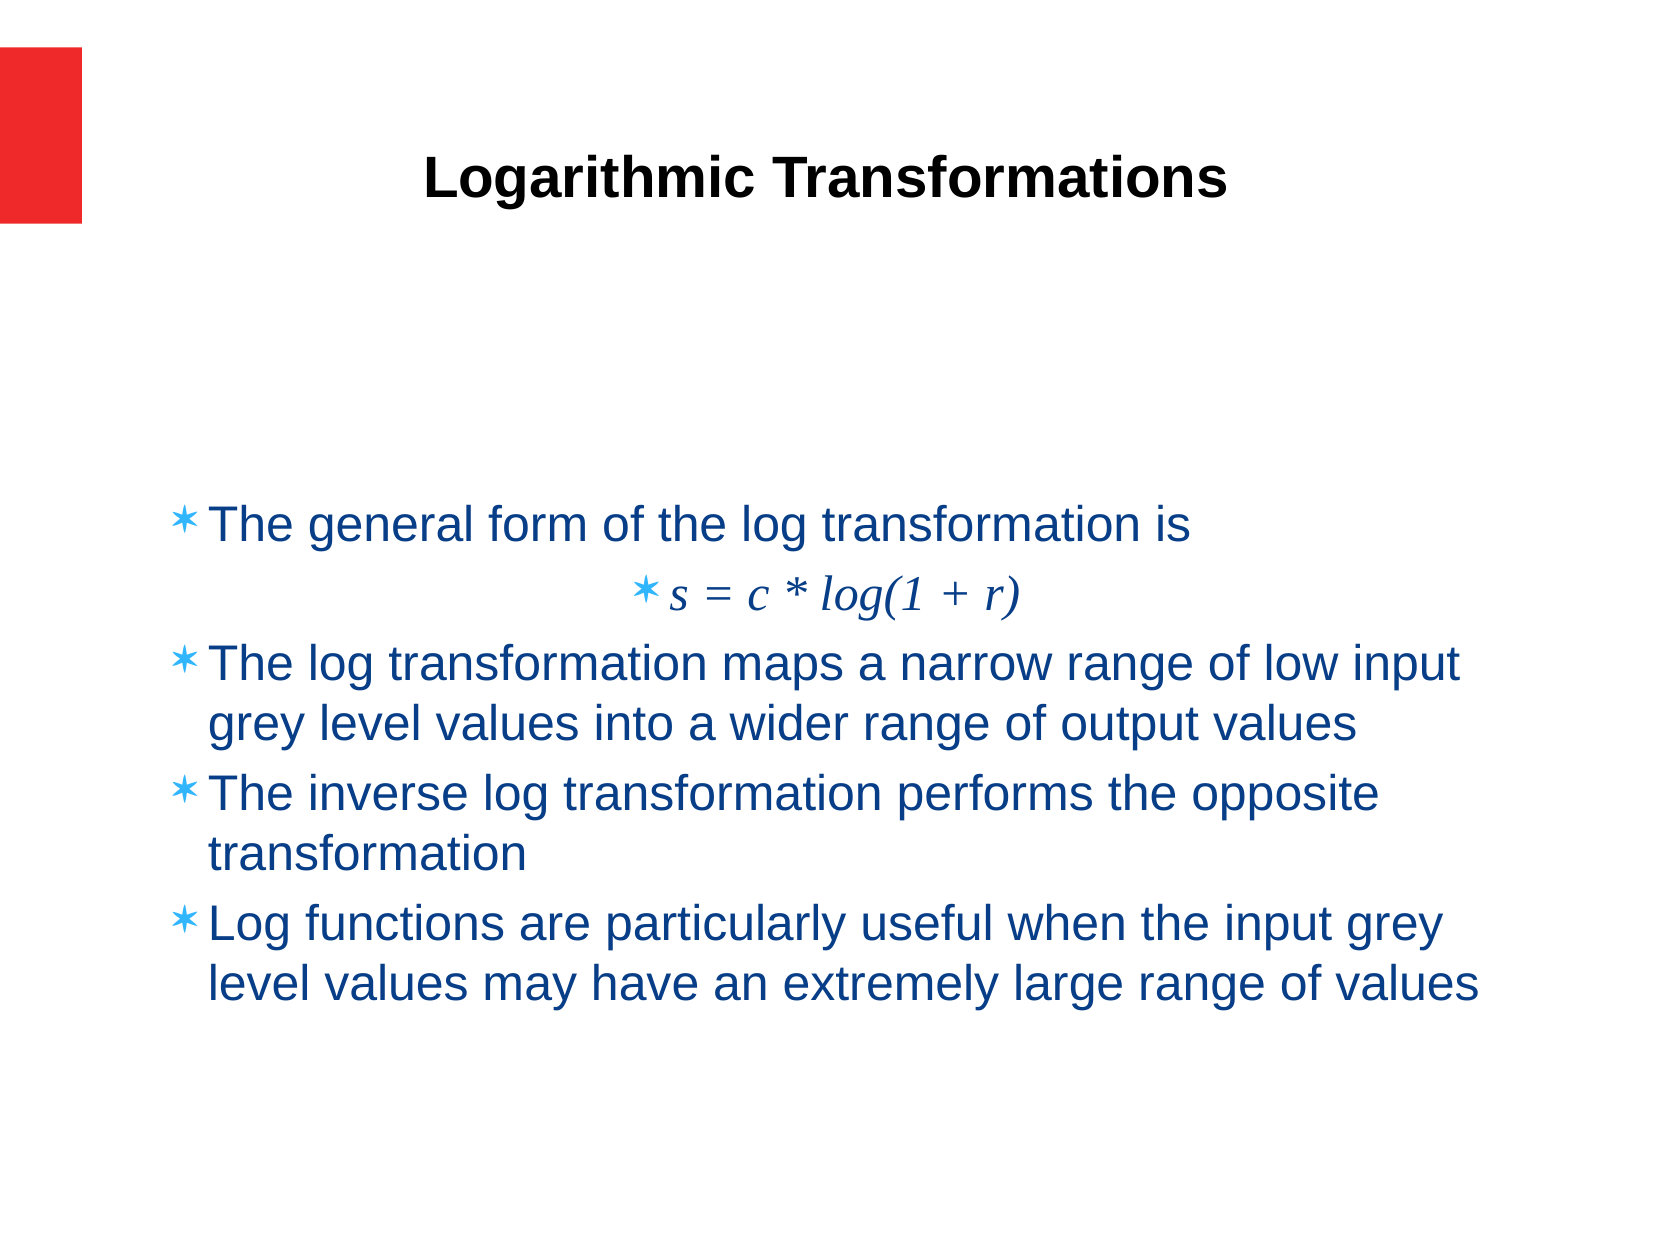

Logarithmic Transformations
The general form of the log transformation is
s = c * log(1 + r)
The log transformation maps a narrow range of low input grey level values into a wider range of output values
The inverse log transformation performs the opposite transformation
Log functions are particularly useful when the input grey level values may have an extremely large range of values